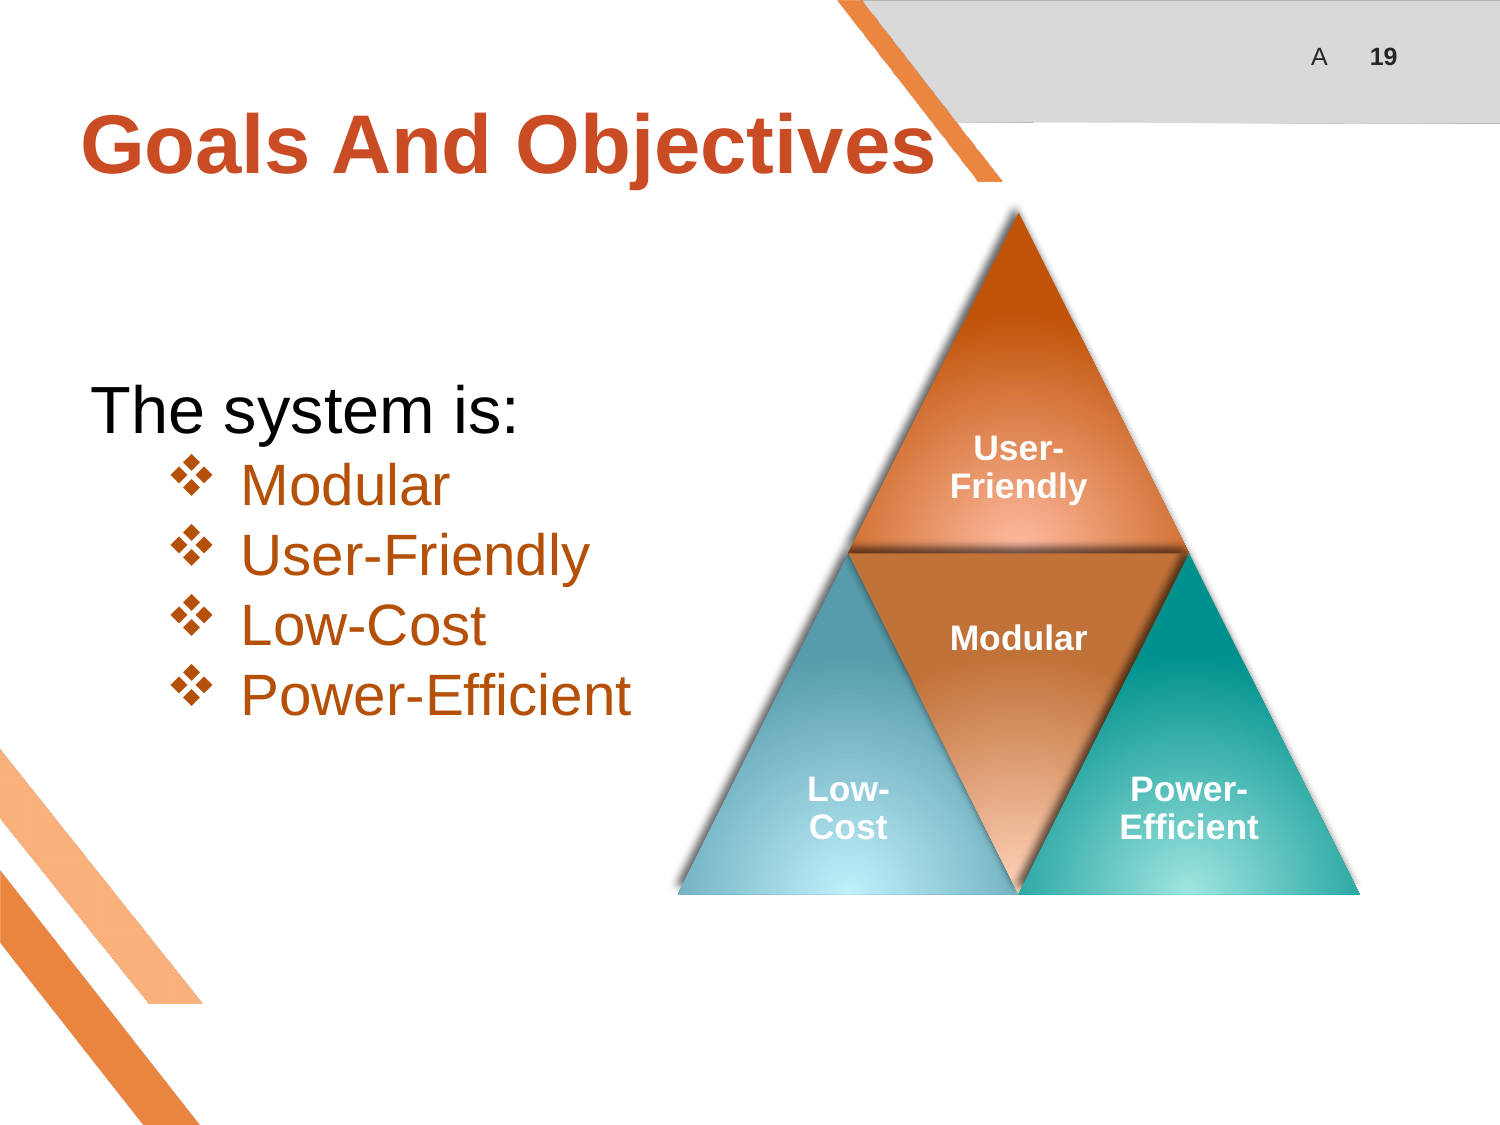

A
19
# Goals And Objectives
User-Friendly
Low-Cost
Modular
Power-Efficient
The system is:
Modular
User-Friendly
Low-Cost
Power-Efficient